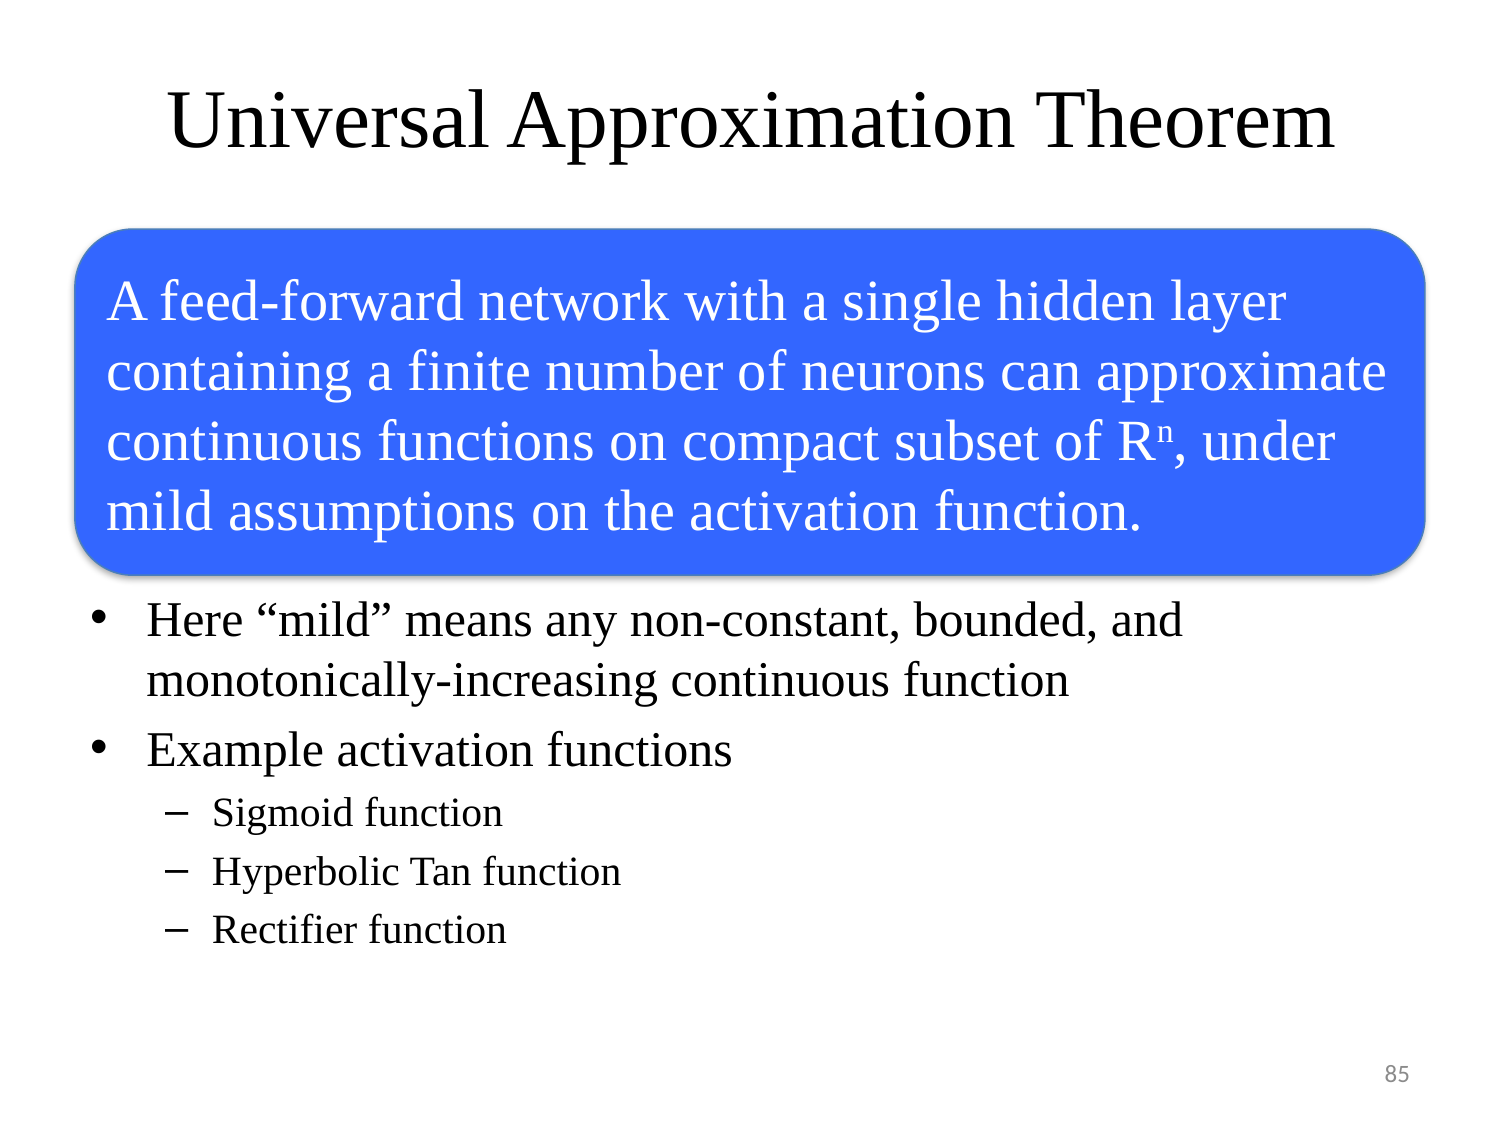

# Universal Approximation Theorem

Here “mild” means any non-constant, bounded, and monotonically-increasing continuous function
Example activation functions
Sigmoid function
Hyperbolic Tan function
Rectifier function
A feed-forward network with a single hidden layer containing a finite number of neurons can approximate continuous functions on compact subset of Rn, under mild assumptions on the activation function.
85